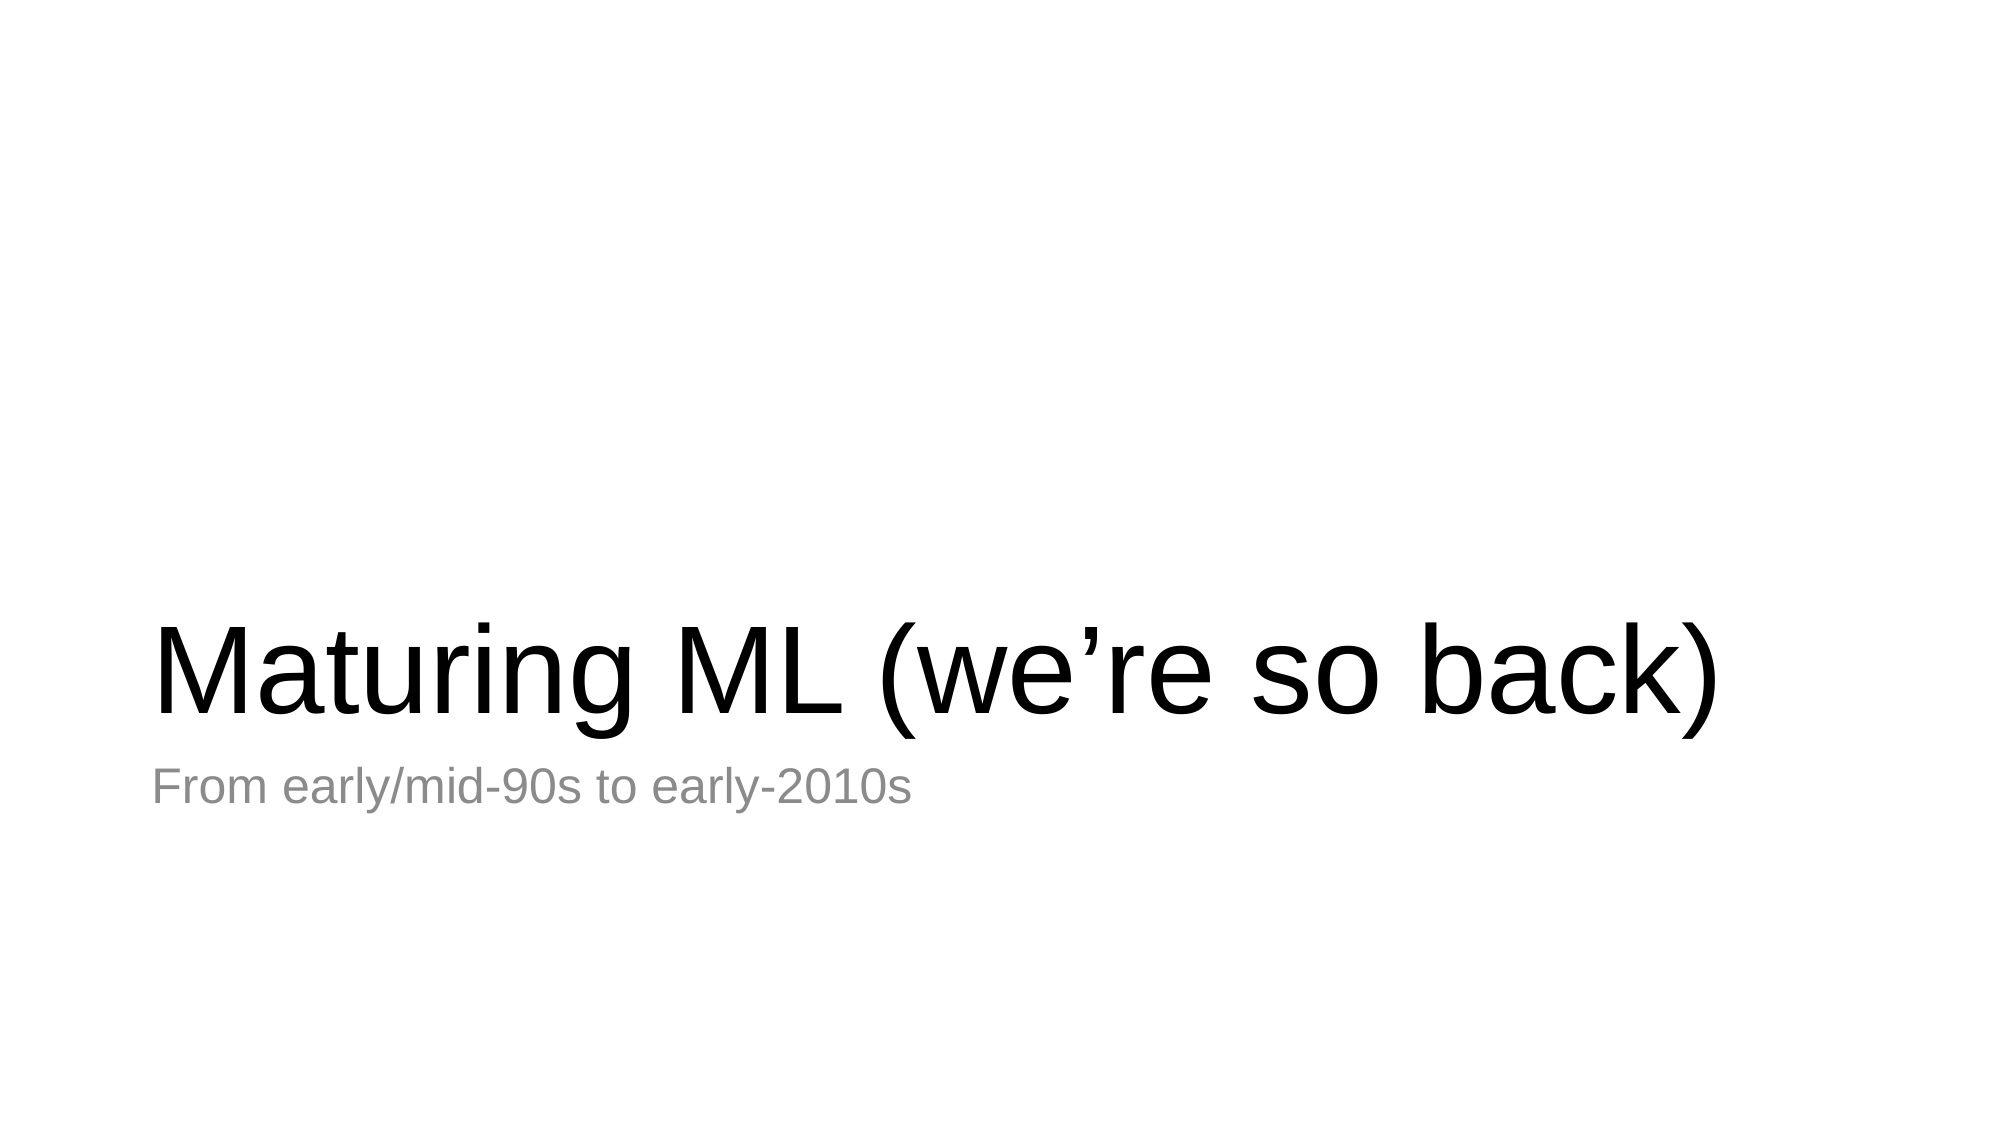

# Maturing ML (we’re so back)
From early/mid-90s to early-2010s